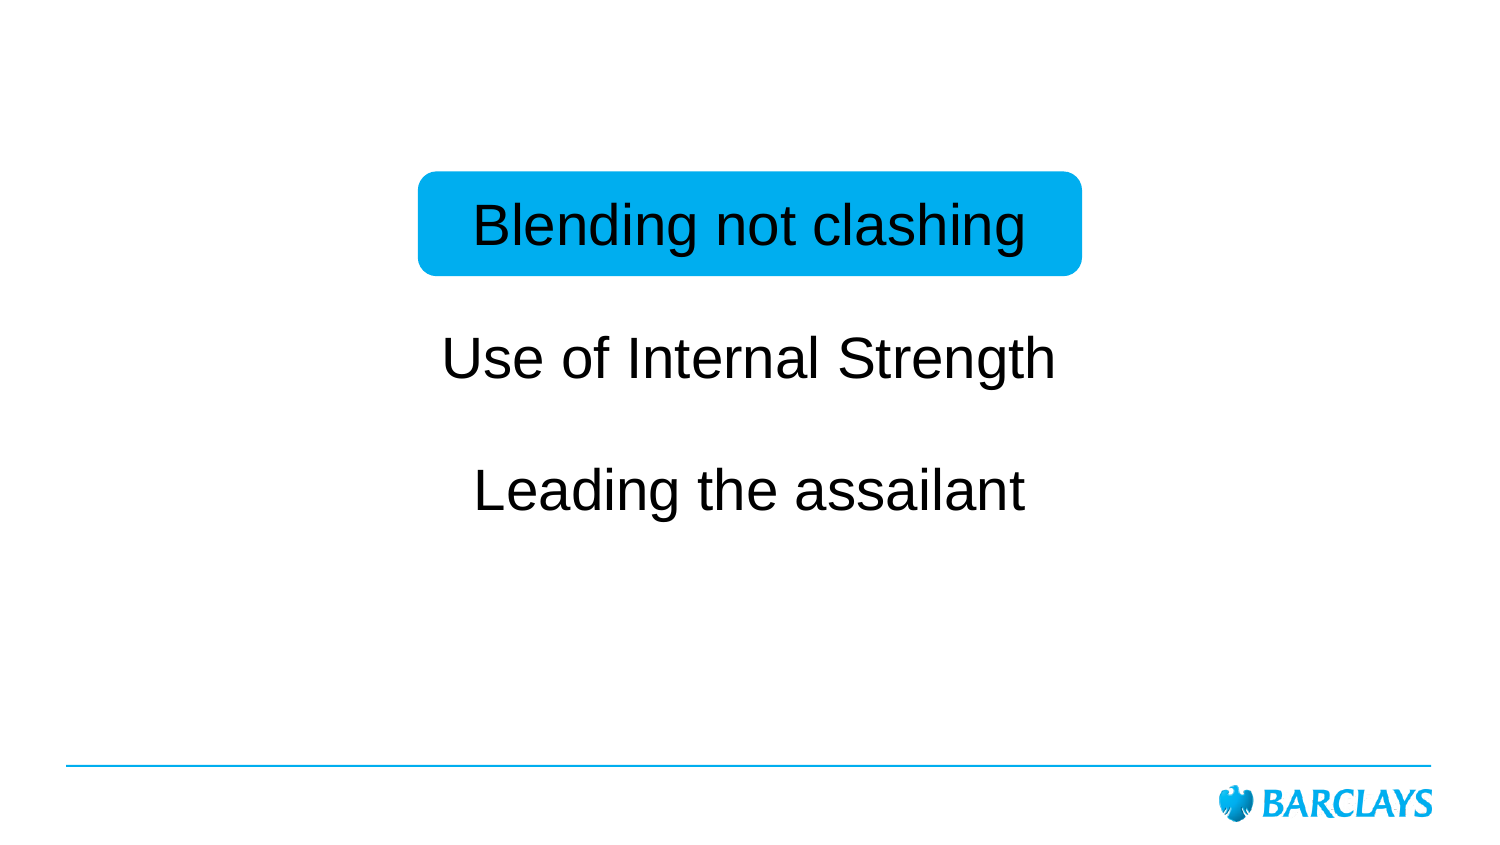

Blending not clashing
Use of Internal Strength
Leading the assailant